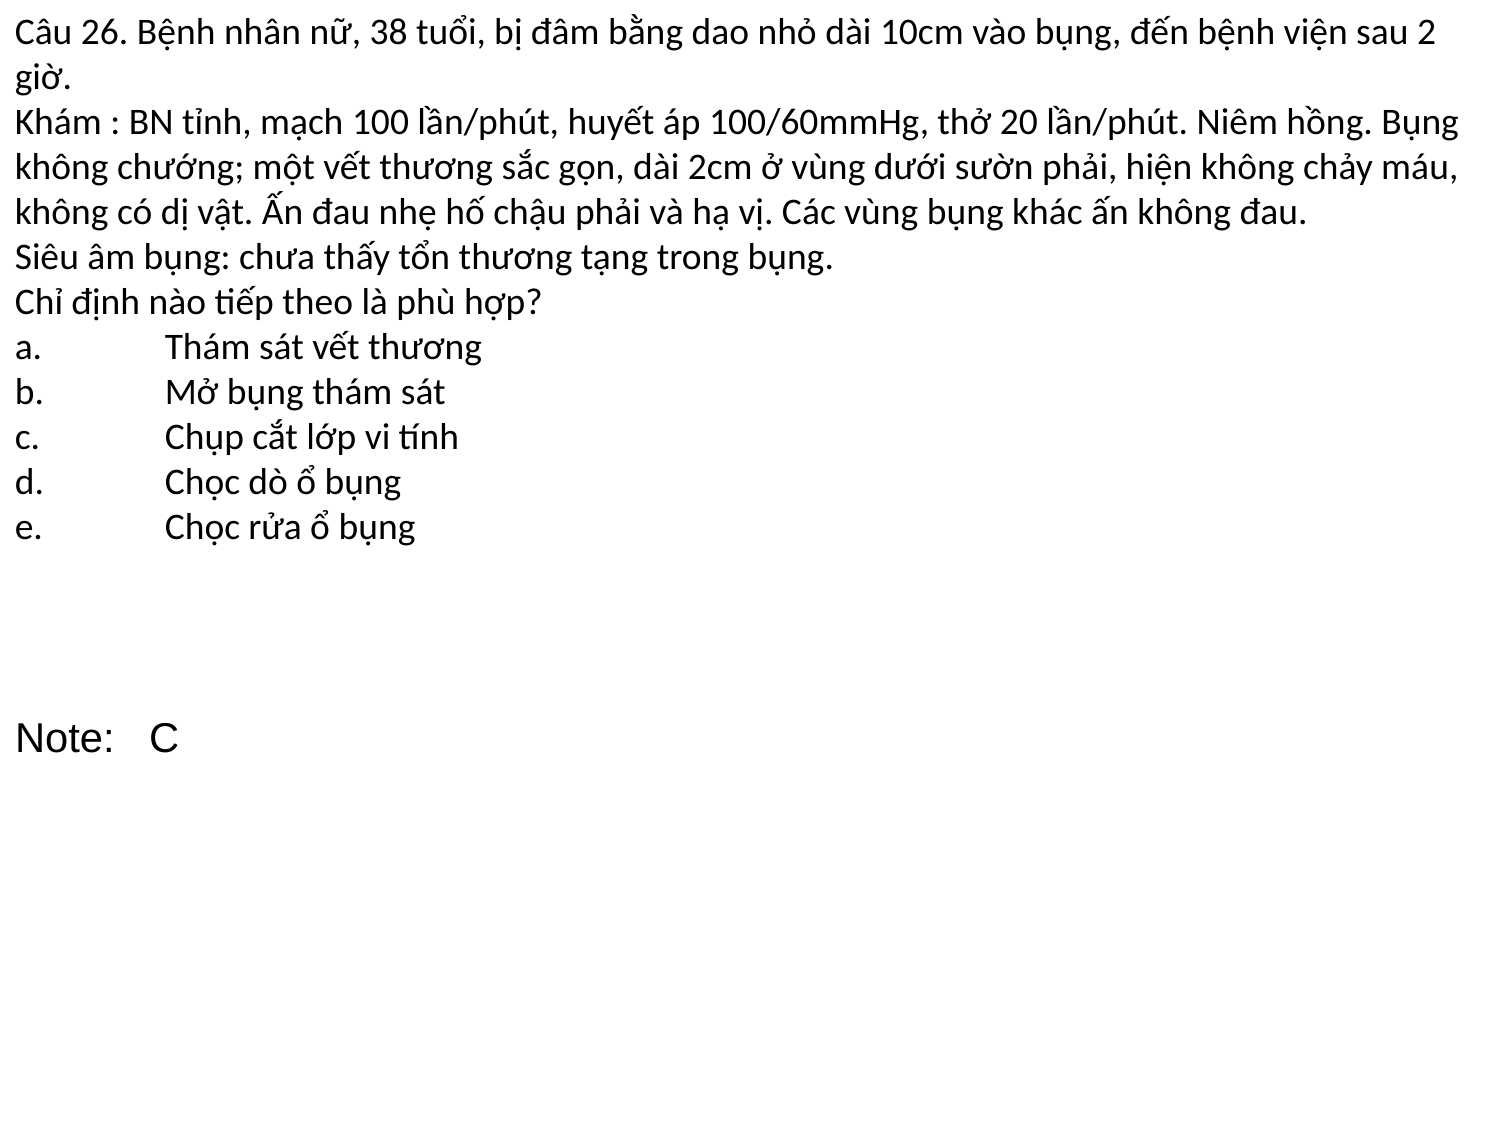

Câu 26. Bệnh nhân nữ, 38 tuổi, bị đâm bằng dao nhỏ dài 10cm vào bụng, đến bệnh viện sau 2 giờ.
Khám : BN tỉnh, mạch 100 lần/phút, huyết áp 100/60mmHg, thở 20 lần/phút. Niêm hồng. Bụng không chướng; một vết thương sắc gọn, dài 2cm ở vùng dưới sườn phải, hiện không chảy máu, không có dị vật. Ấn đau nhẹ hố chậu phải và hạ vị. Các vùng bụng khác ấn không đau.
Siêu âm bụng: chưa thấy tổn thương tạng trong bụng.
Chỉ định nào tiếp theo là phù hợp?
a.	Thám sát vết thương
b.	Mở bụng thám sát
c.	Chụp cắt lớp vi tính
d.	Chọc dò ổ bụng
e.	Chọc rửa ổ bụng
Note:   C